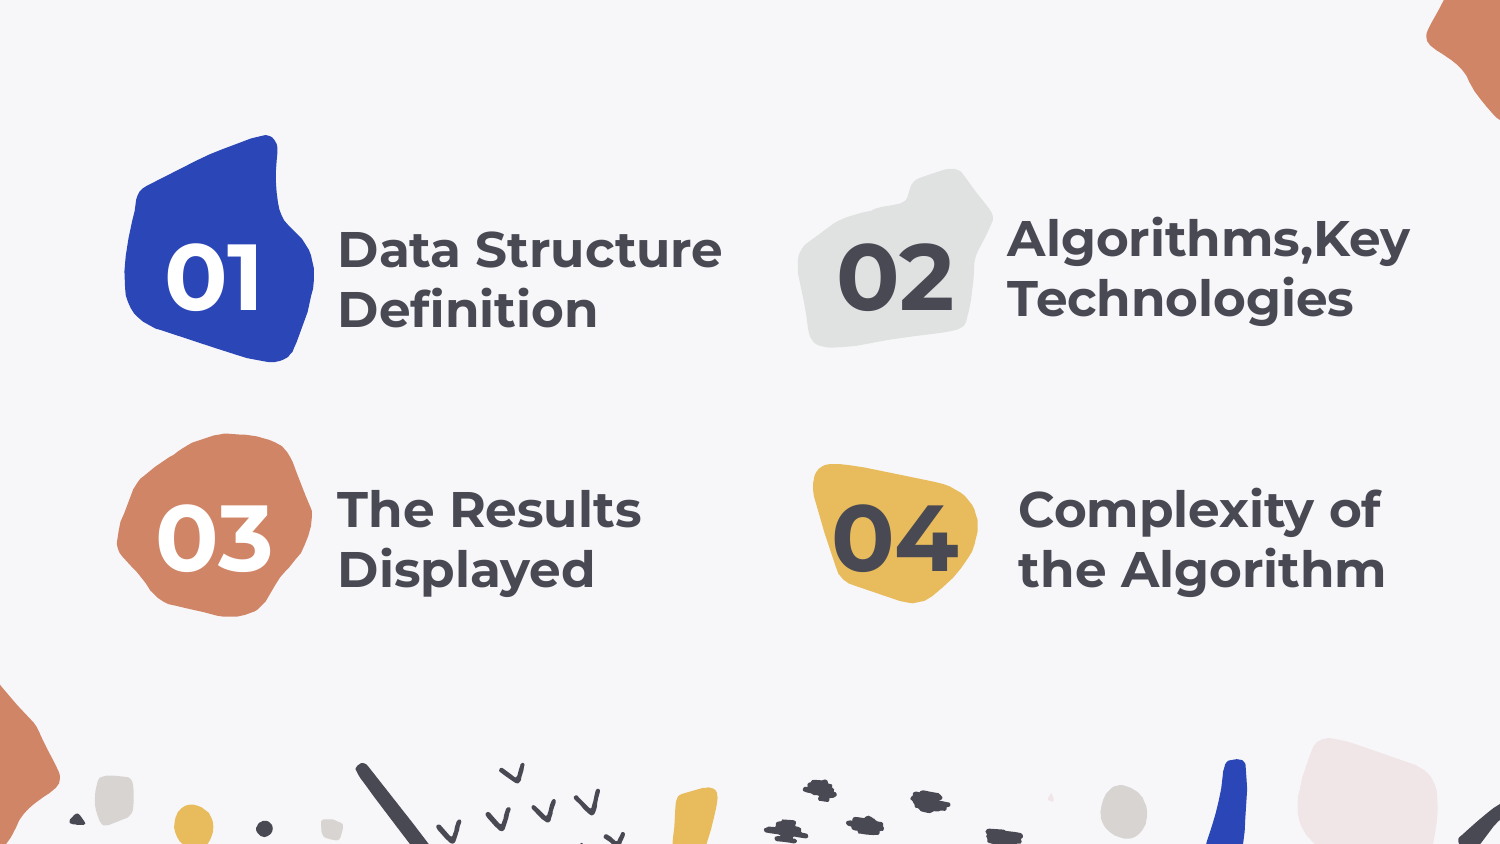

Algorithms,Key Technologies
# 01
Data Structure Definition
02
The Results Displayed
Complexity of the Algorithm
03
04